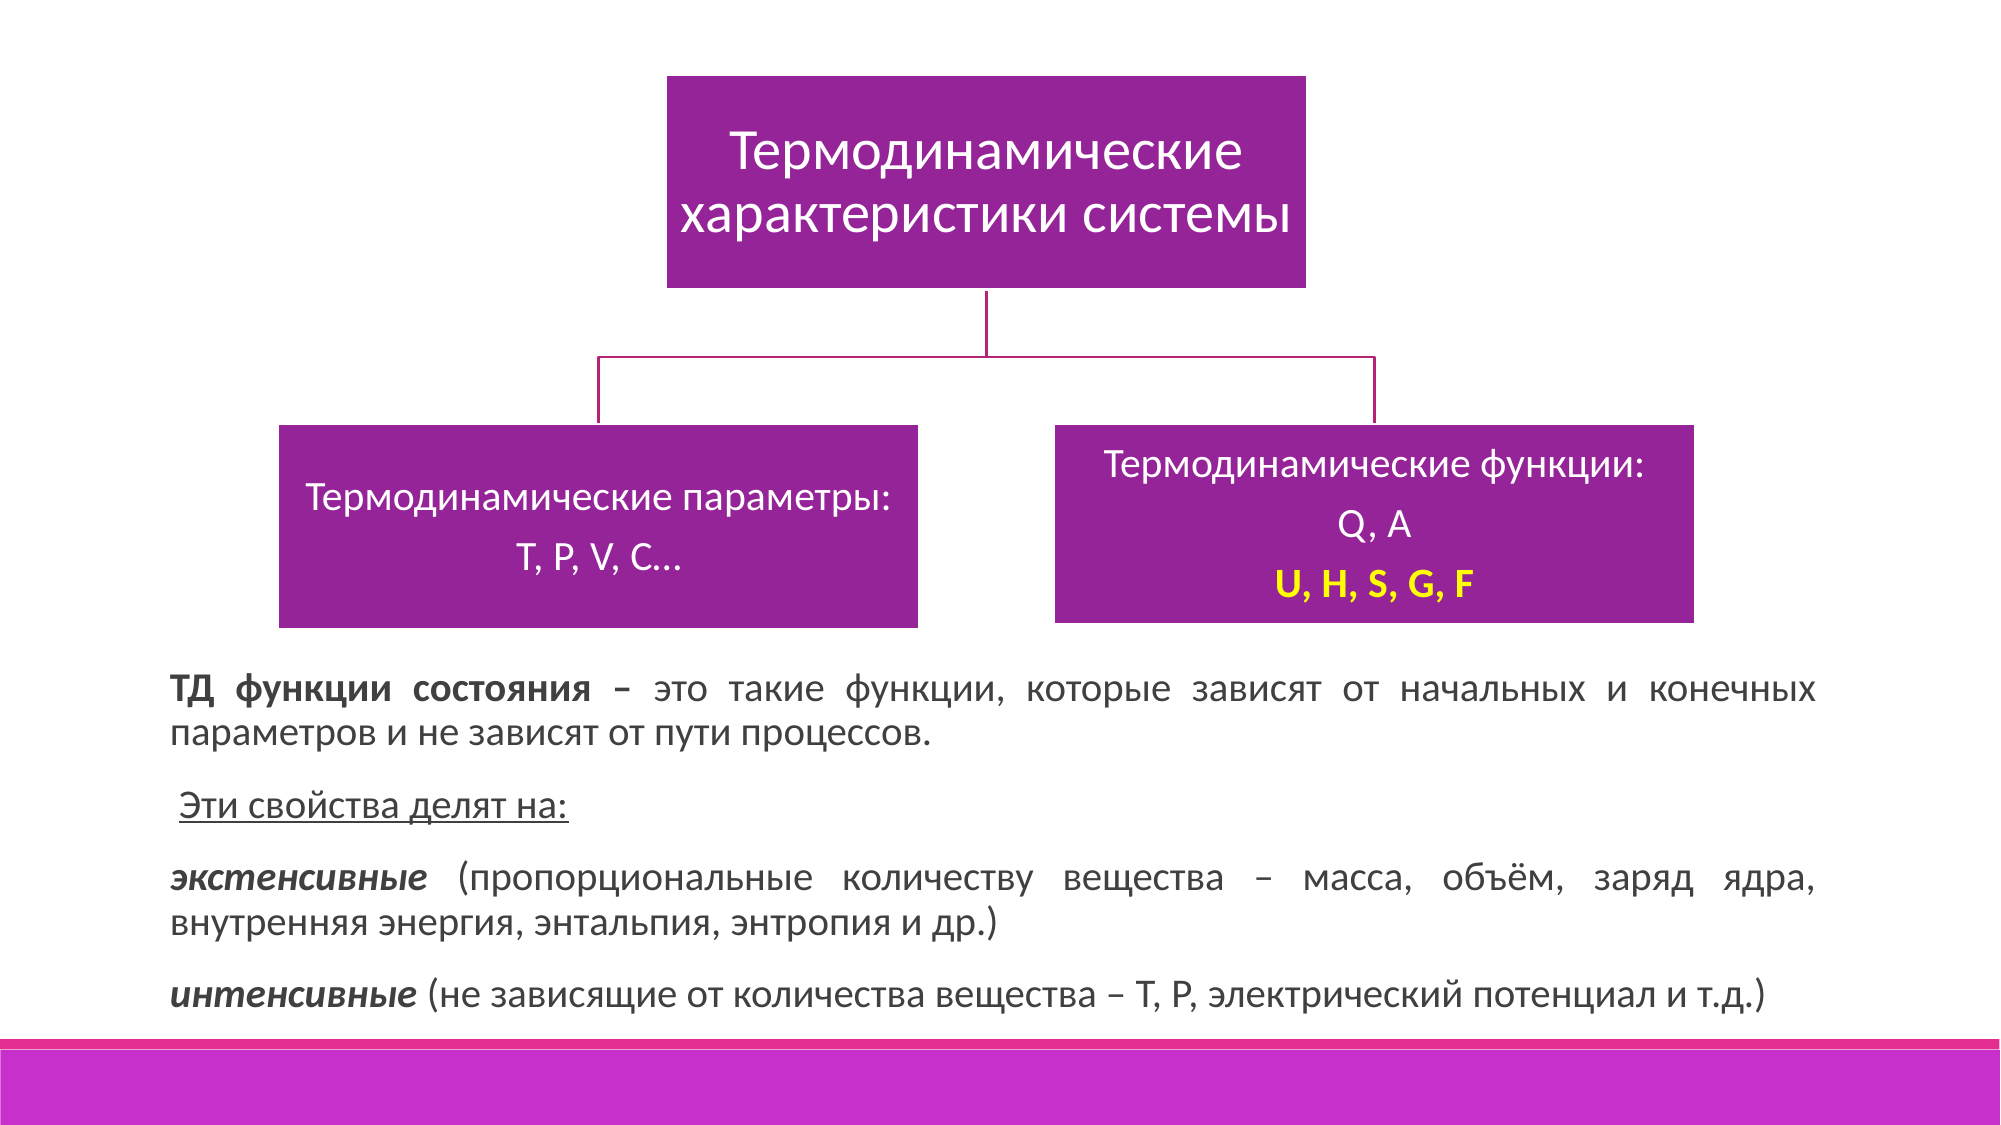

Термодинамические характеристики системы
Термодинамические параметры:
Т, Р, V, С…
Термодинамические функции:
Q, A
U, H, S, G, F

ТД функции состояния – это такие функции, которые зависят от начальных и конечных параметров и не зависят от пути процессов.
 Эти свойства делят на:
экстенсивные (пропорциональные количеству вещества – масса, объём, заряд ядра, внутренняя энергия, энтальпия, энтропия и др.)
интенсивные (не зависящие от количества вещества – Т, Р, электрический потенциал и т.д.)